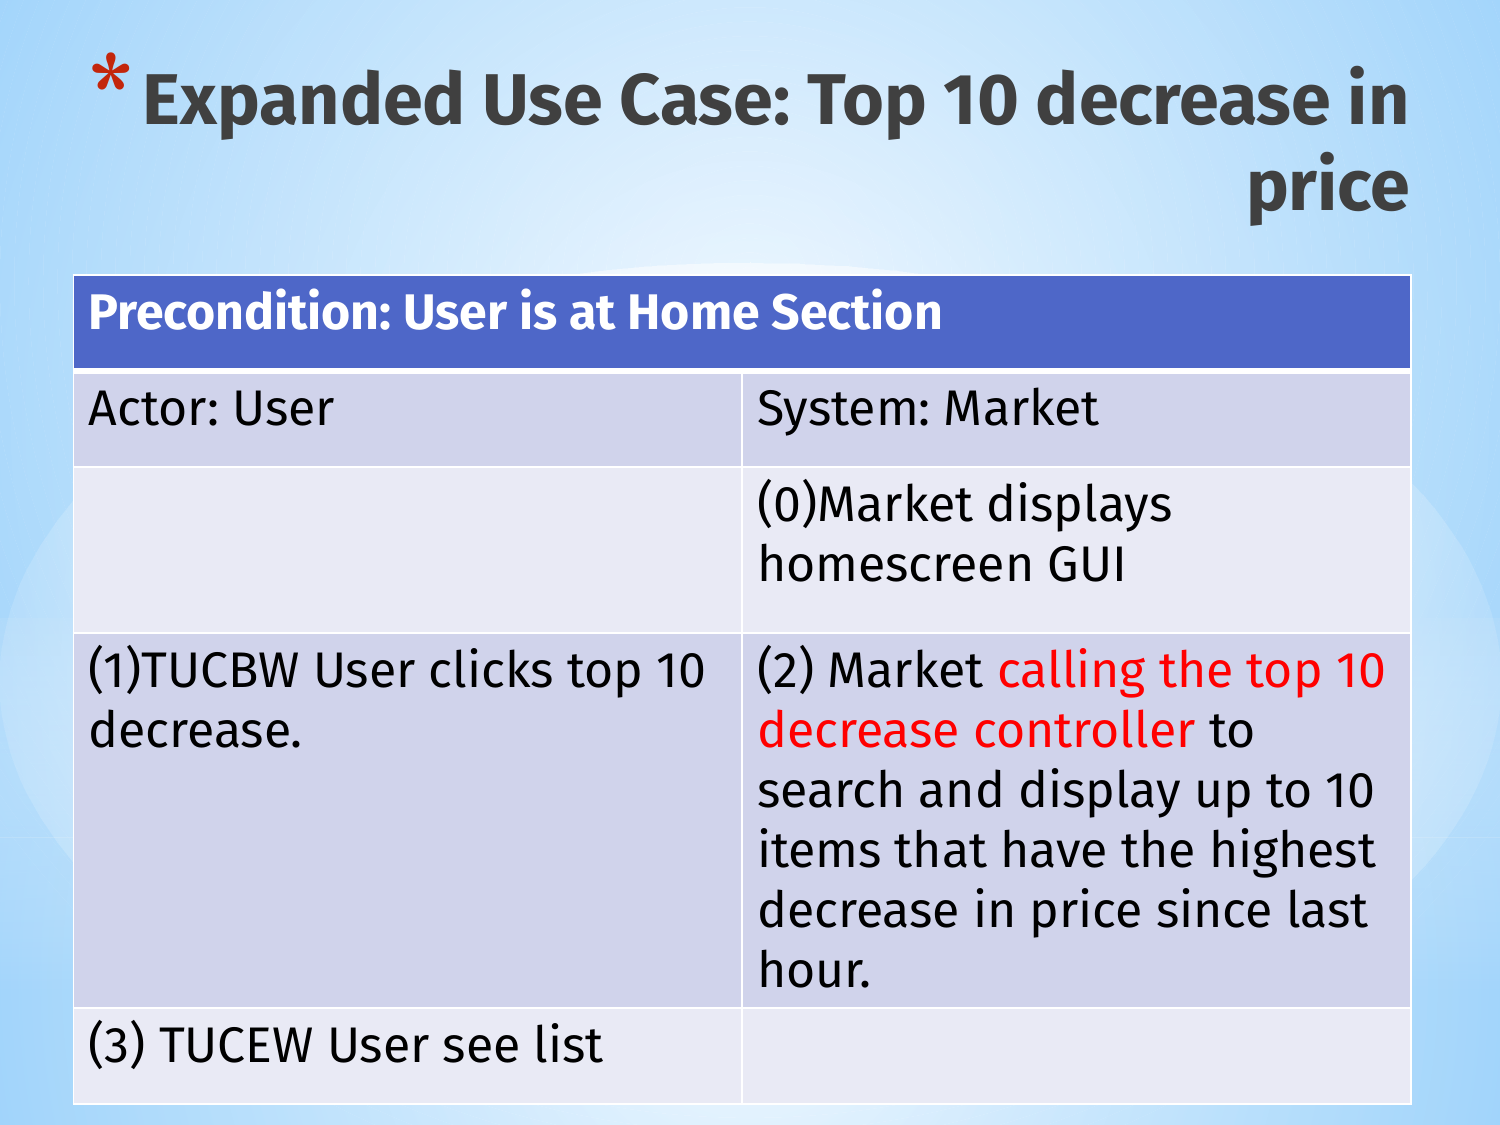

Expanded Use Case: Top 10 decrease in price
| Precondition: User is at Home Section |  |
| --- | --- |
| Actor: User | System: Market |
|  | (0)Market displays homescreen GUI |
| (1)TUCBW User clicks top 10 decrease. | (2) Market calling the top 10 decrease controller to search and display up to 10 items that have the highest decrease in price since last hour. |
| (3) TUCEW User see list |  |